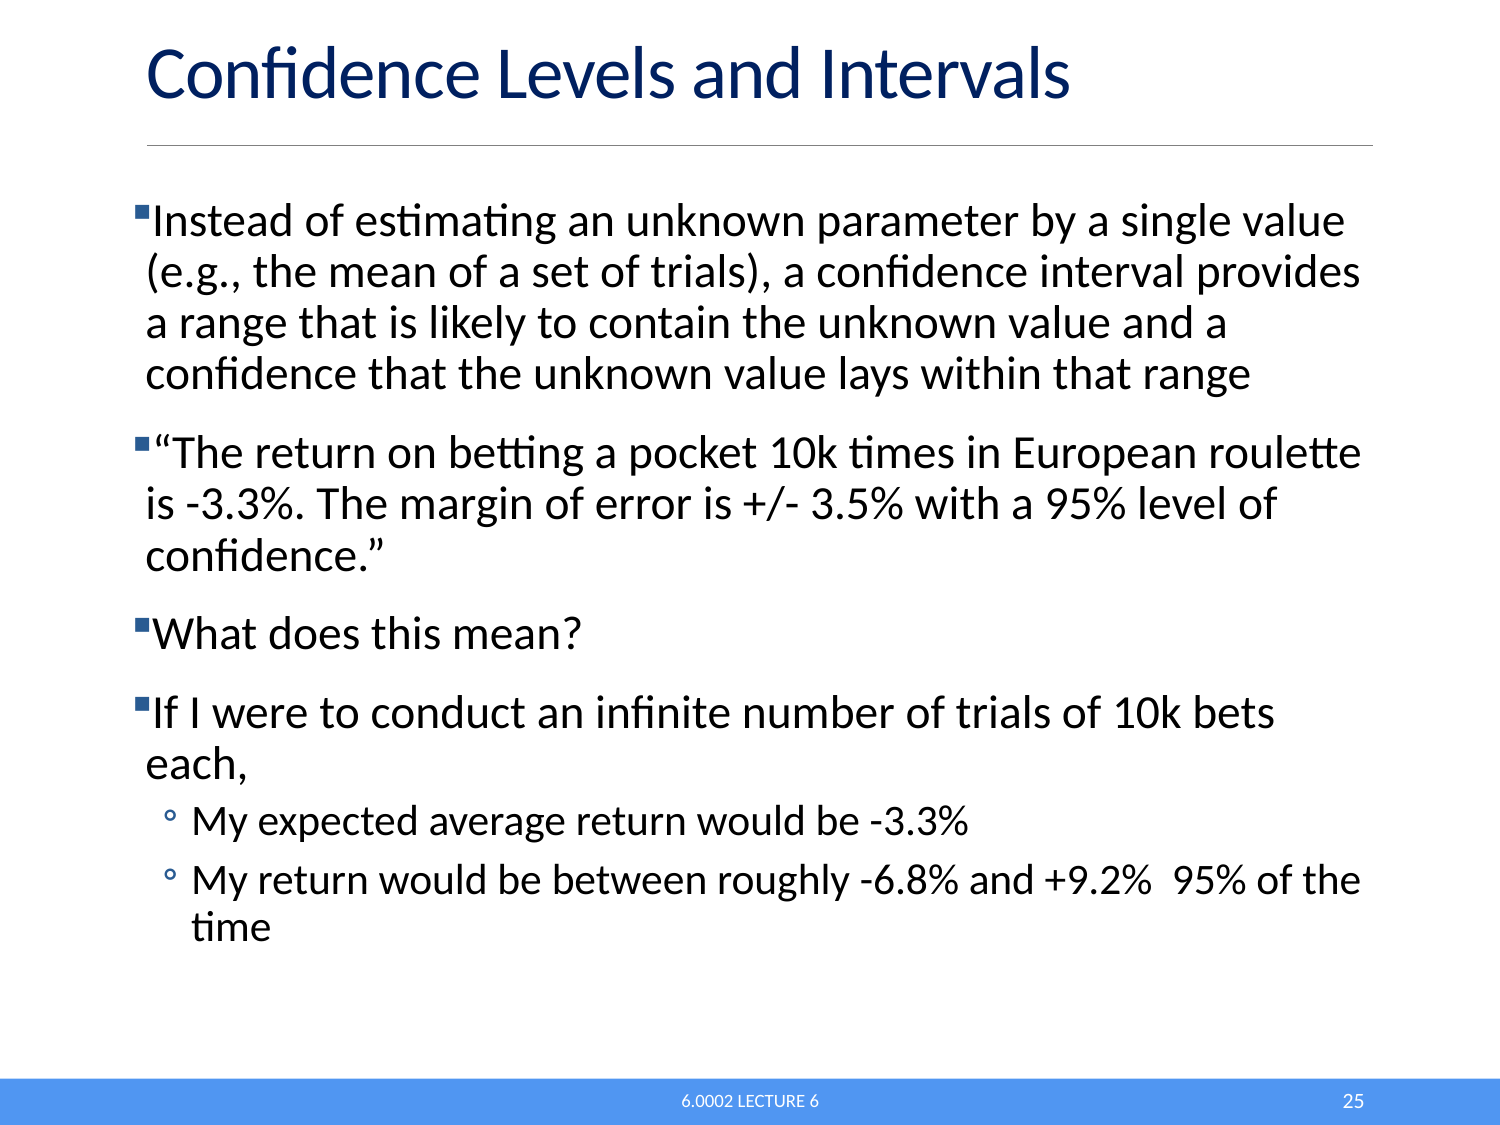

# Confidence Levels and Intervals
Instead of estimating an unknown parameter by a single value (e.g., the mean of a set of trials), a confidence interval provides a range that is likely to contain the unknown value and a confidence that the unknown value lays within that range
“The return on betting a pocket 10k times in European roulette is -3.3%. The margin of error is +/- 3.5% with a 95% level of confidence.”
What does this mean?
If I were to conduct an infinite number of trials of 10k bets each,
My expected average return would be -3.3%
My return would be between roughly -6.8% and +9.2%  95% of the time
6.0002 Lecture 6
25